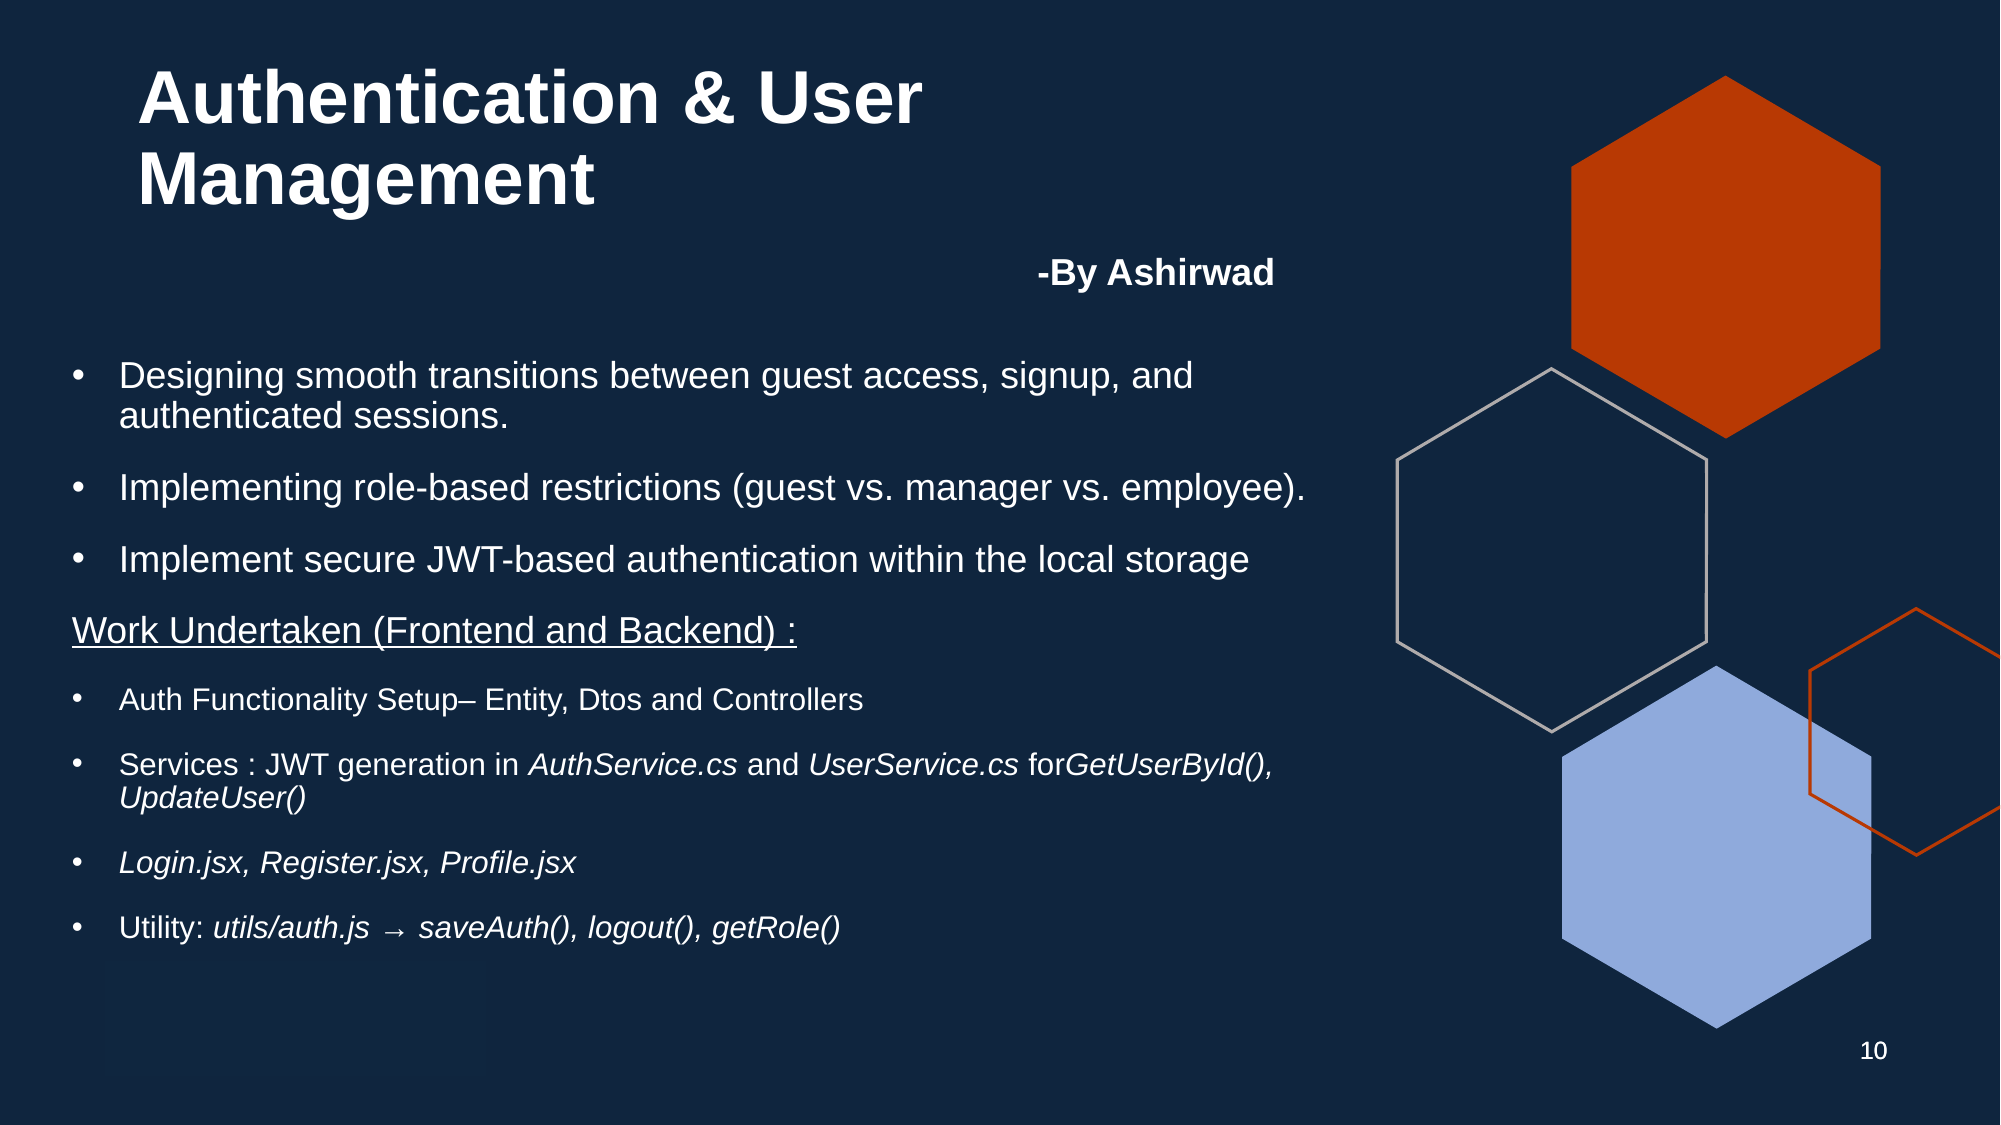

# Authentication & User Management -By Ashirwad
Designing smooth transitions between guest access, signup, and authenticated sessions.
Implementing role-based restrictions (guest vs. manager vs. employee).
Implement secure JWT-based authentication within the local storage
Work Undertaken (Frontend and Backend) :
Auth Functionality Setup– Entity, Dtos and Controllers
Services : JWT generation in AuthService.cs and UserService.cs forGetUserById(), UpdateUser()
Login.jsx, Register.jsx, Profile.jsx
Utility: utils/auth.js → saveAuth(), logout(), getRole()
10
10